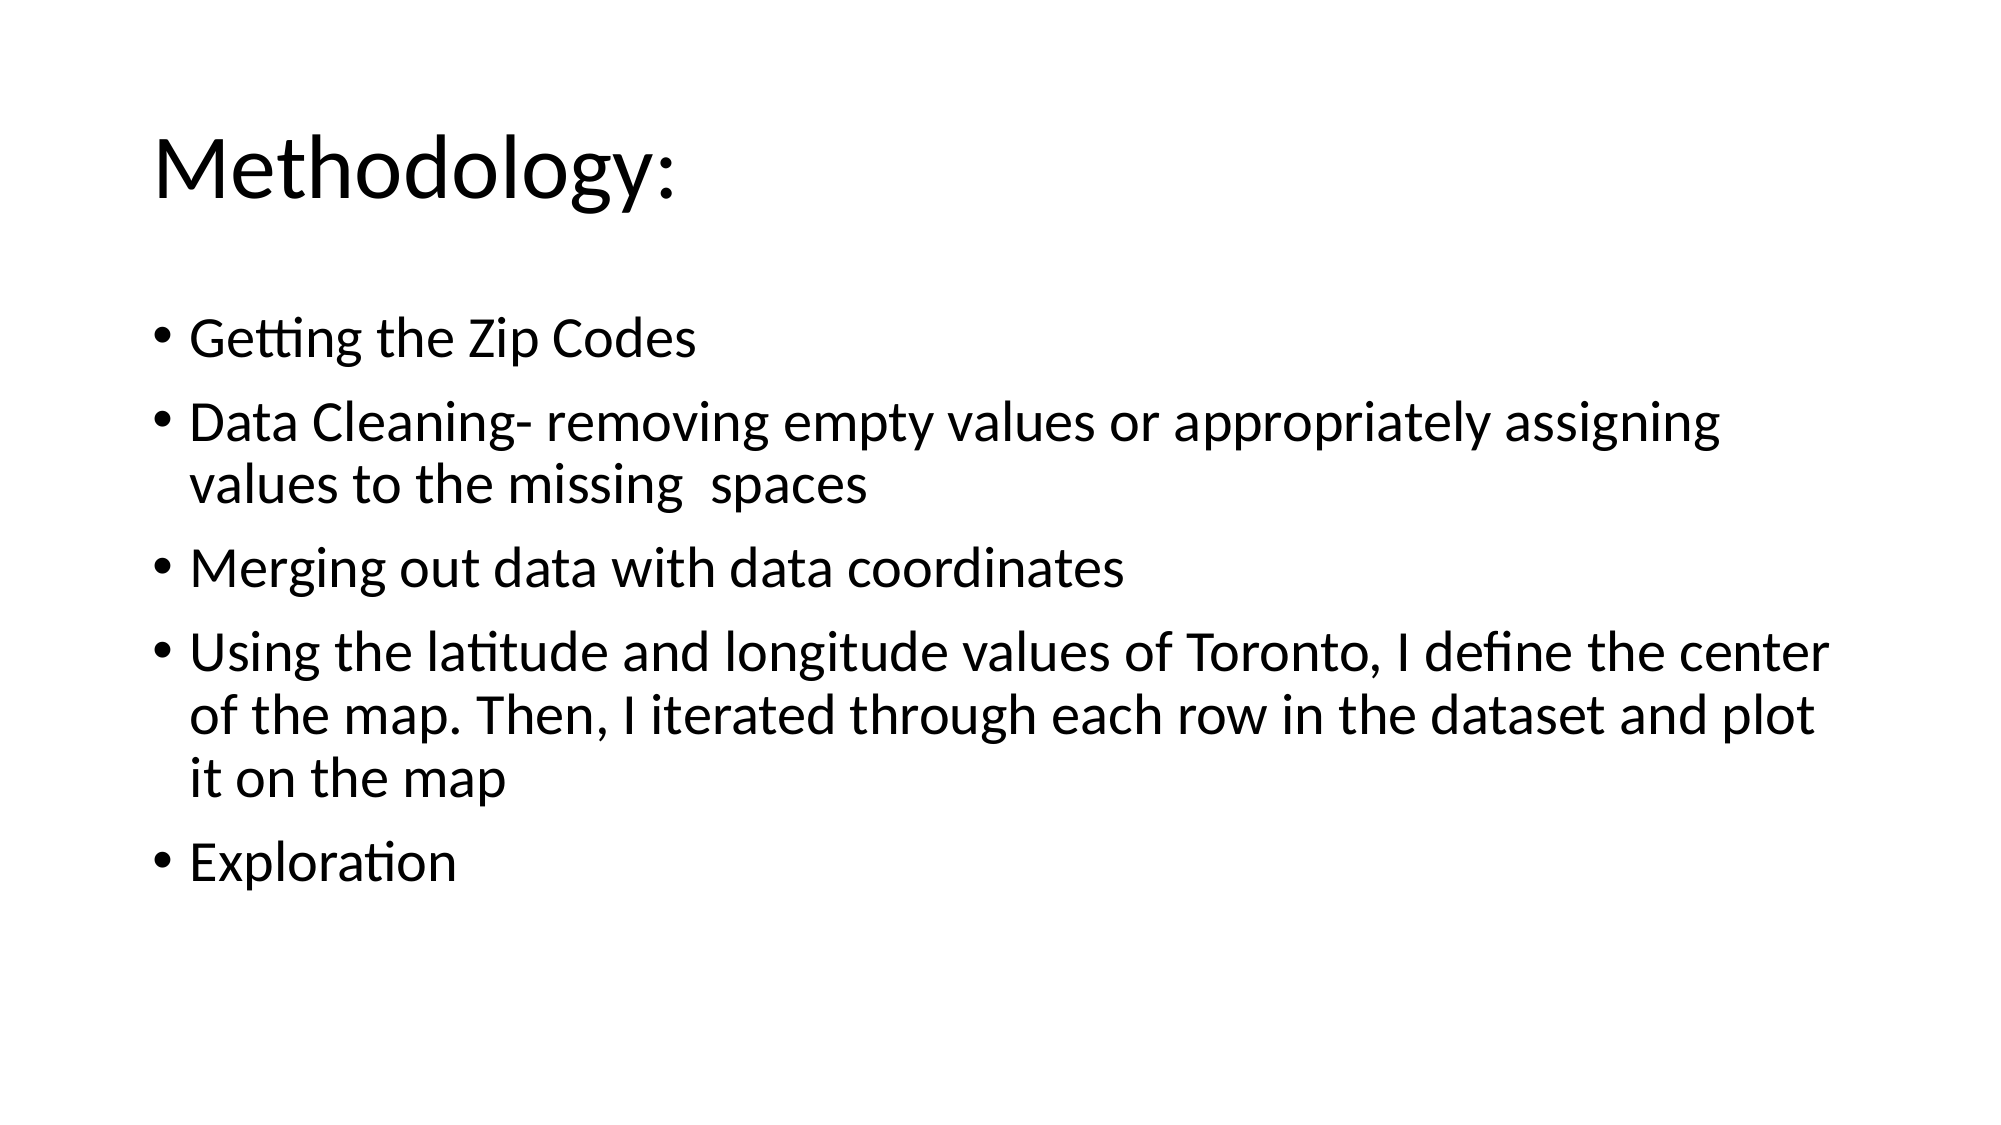

# Methodology:
Getting the Zip Codes
Data Cleaning- removing empty values or appropriately assigning values to the missing  spaces
Merging out data with data coordinates
Using the latitude and longitude values of Toronto, I define the center of the map. Then, I iterated through each row in the dataset and plot it on the map
Exploration